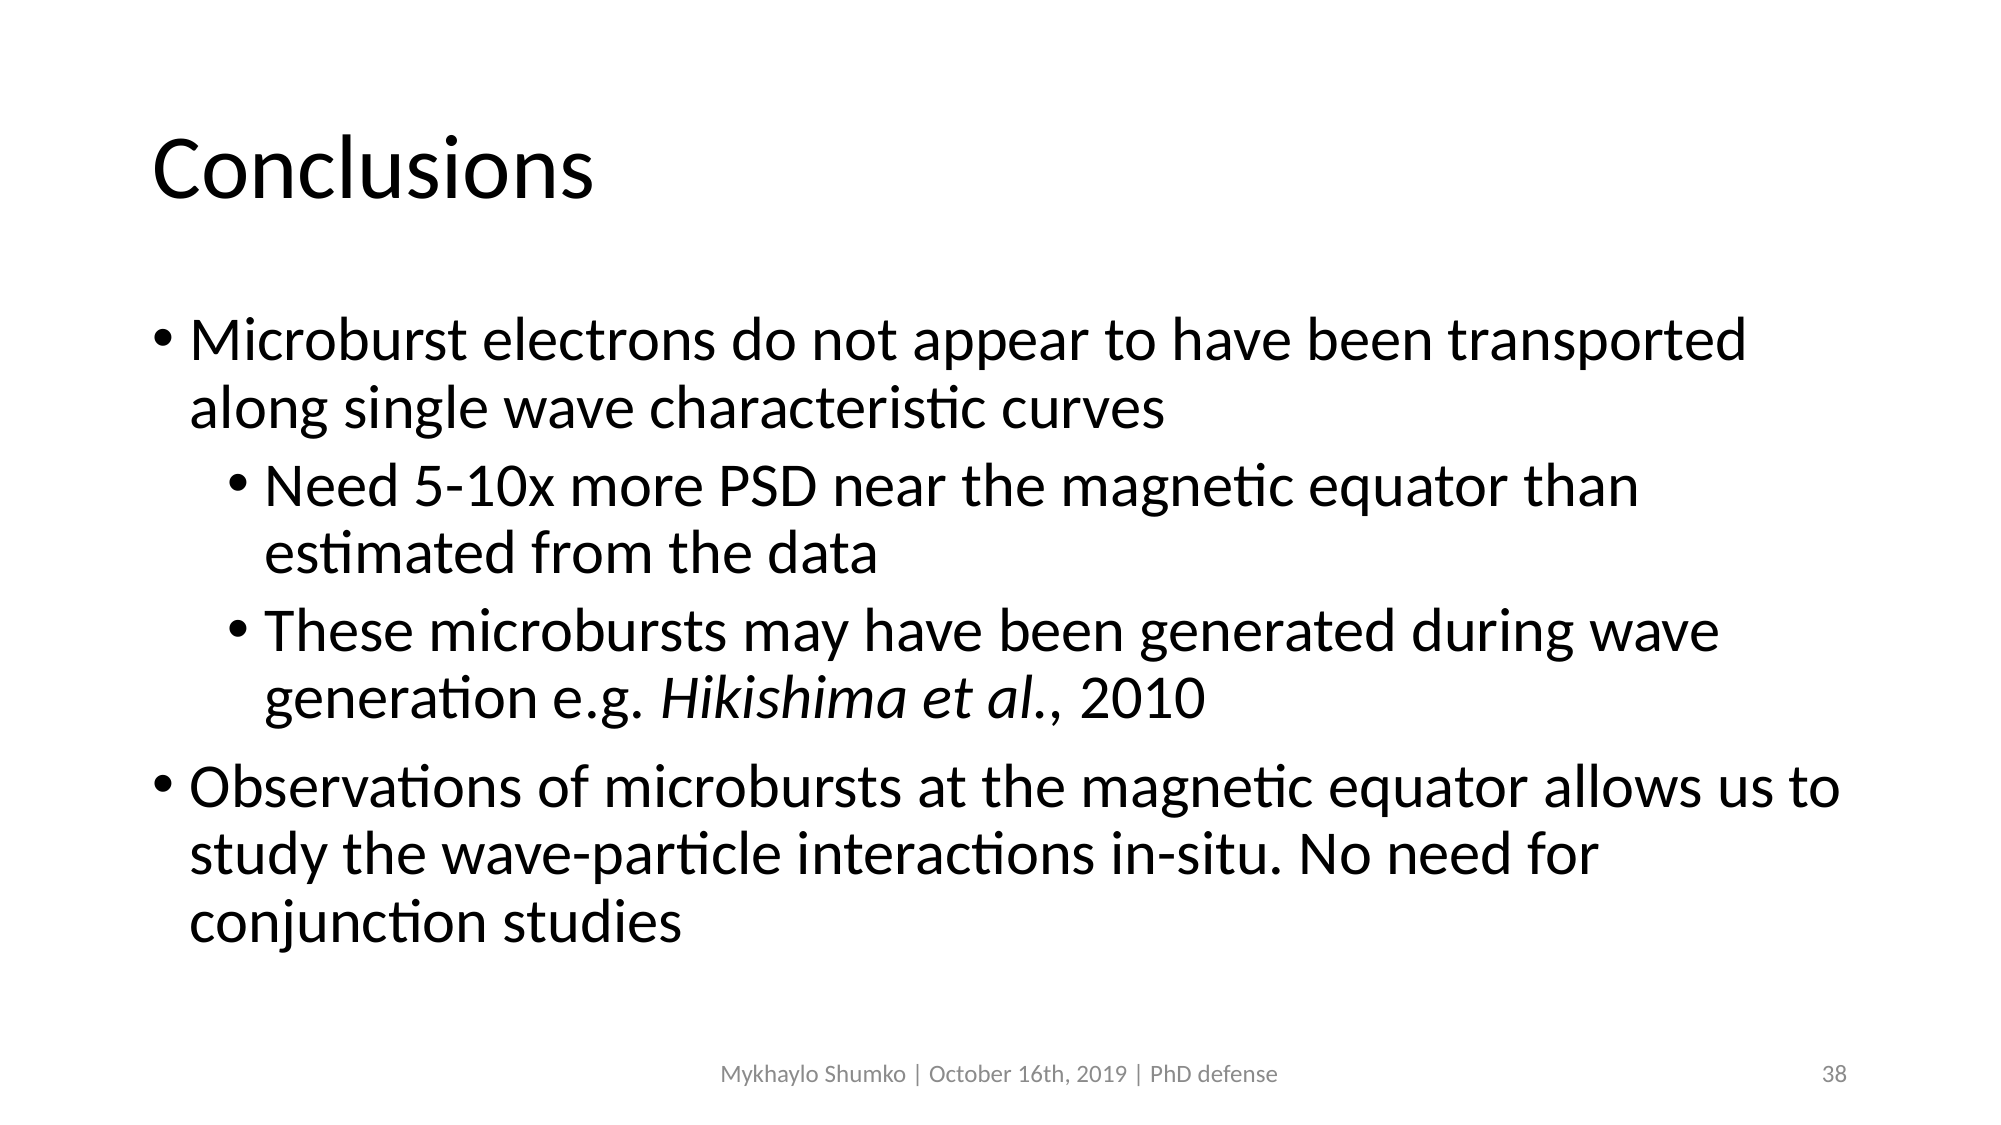

# Conclusions
Microburst electrons do not appear to have been transported along single wave characteristic curves
Need 5-10x more PSD near the magnetic equator than estimated from the data
These microbursts may have been generated during wave generation e.g. Hikishima et al., 2010
Observations of microbursts at the magnetic equator allows us to study the wave-particle interactions in-situ. No need for conjunction studies

Mykhaylo Shumko | October 16th, 2019 | PhD defense
38